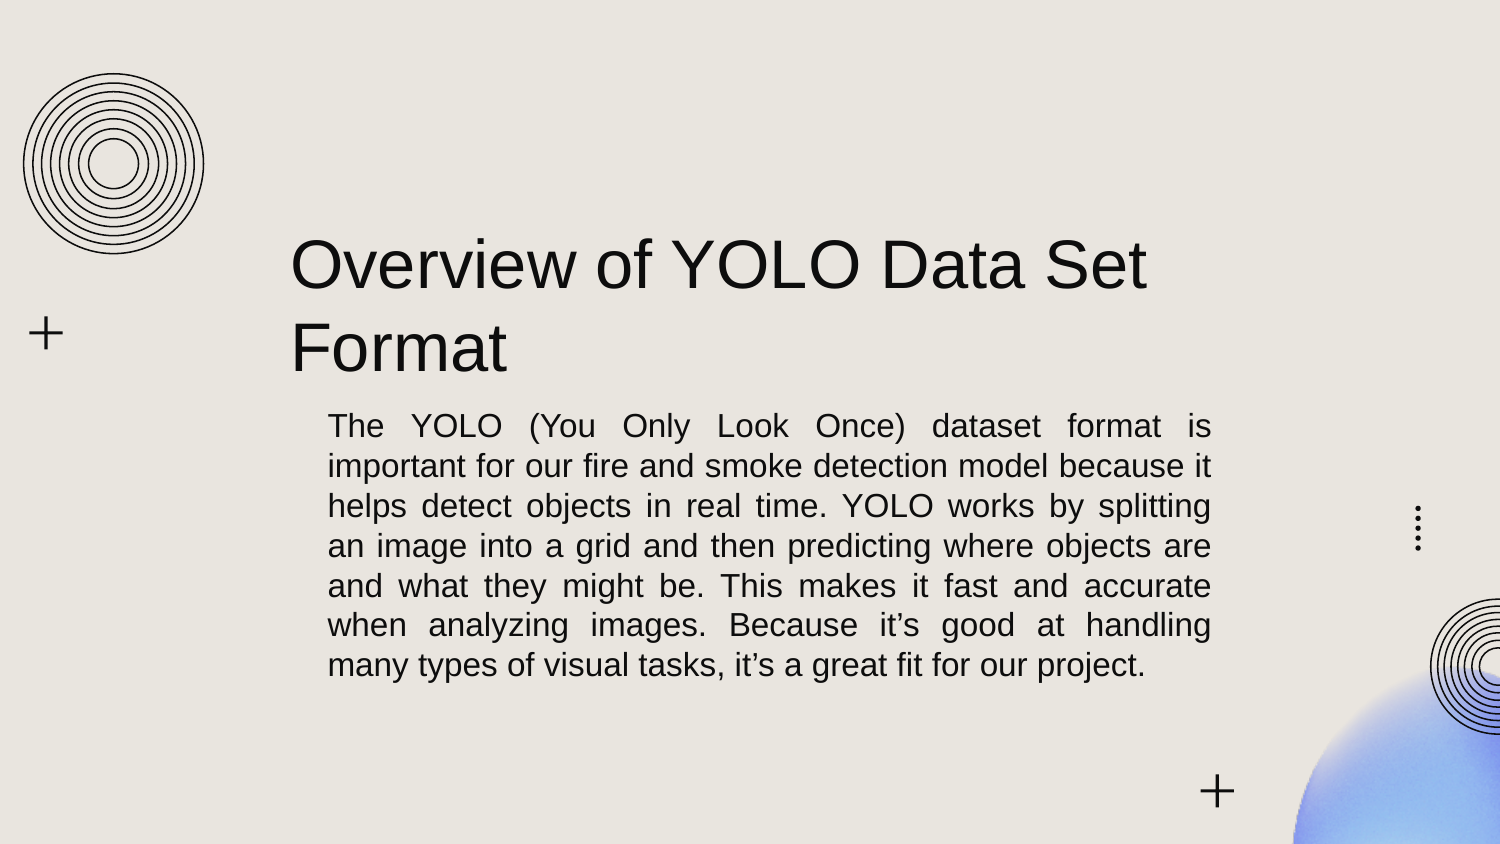

# Overview of YOLO Data Set Format
The YOLO (You Only Look Once) dataset format is important for our fire and smoke detection model because it helps detect objects in real time. YOLO works by splitting an image into a grid and then predicting where objects are and what they might be. This makes it fast and accurate when analyzing images. Because it’s good at handling many types of visual tasks, it’s a great fit for our project.